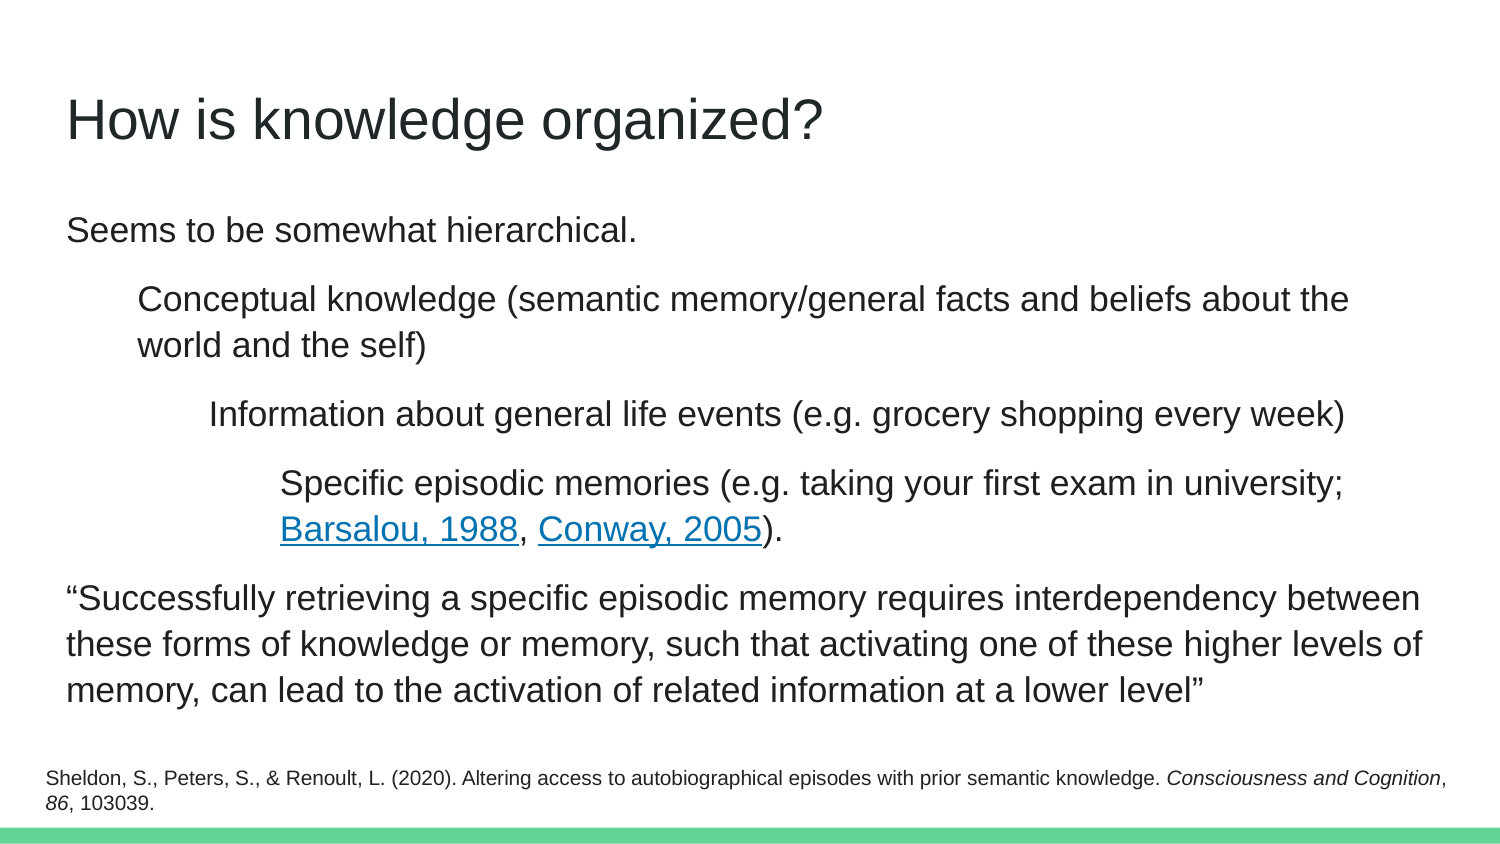

# How is knowledge organized?
Seems to be somewhat hierarchical.
Conceptual knowledge (semantic memory/general facts and beliefs about the world and the self)
Information about general life events (e.g. grocery shopping every week)
Specific episodic memories (e.g. taking your first exam in university; Barsalou, 1988, Conway, 2005).
“Successfully retrieving a specific episodic memory requires interdependency between these forms of knowledge or memory, such that activating one of these higher levels of memory, can lead to the activation of related information at a lower level”
Sheldon, S., Peters, S., & Renoult, L. (2020). Altering access to autobiographical episodes with prior semantic knowledge. Consciousness and Cognition, 86, 103039.